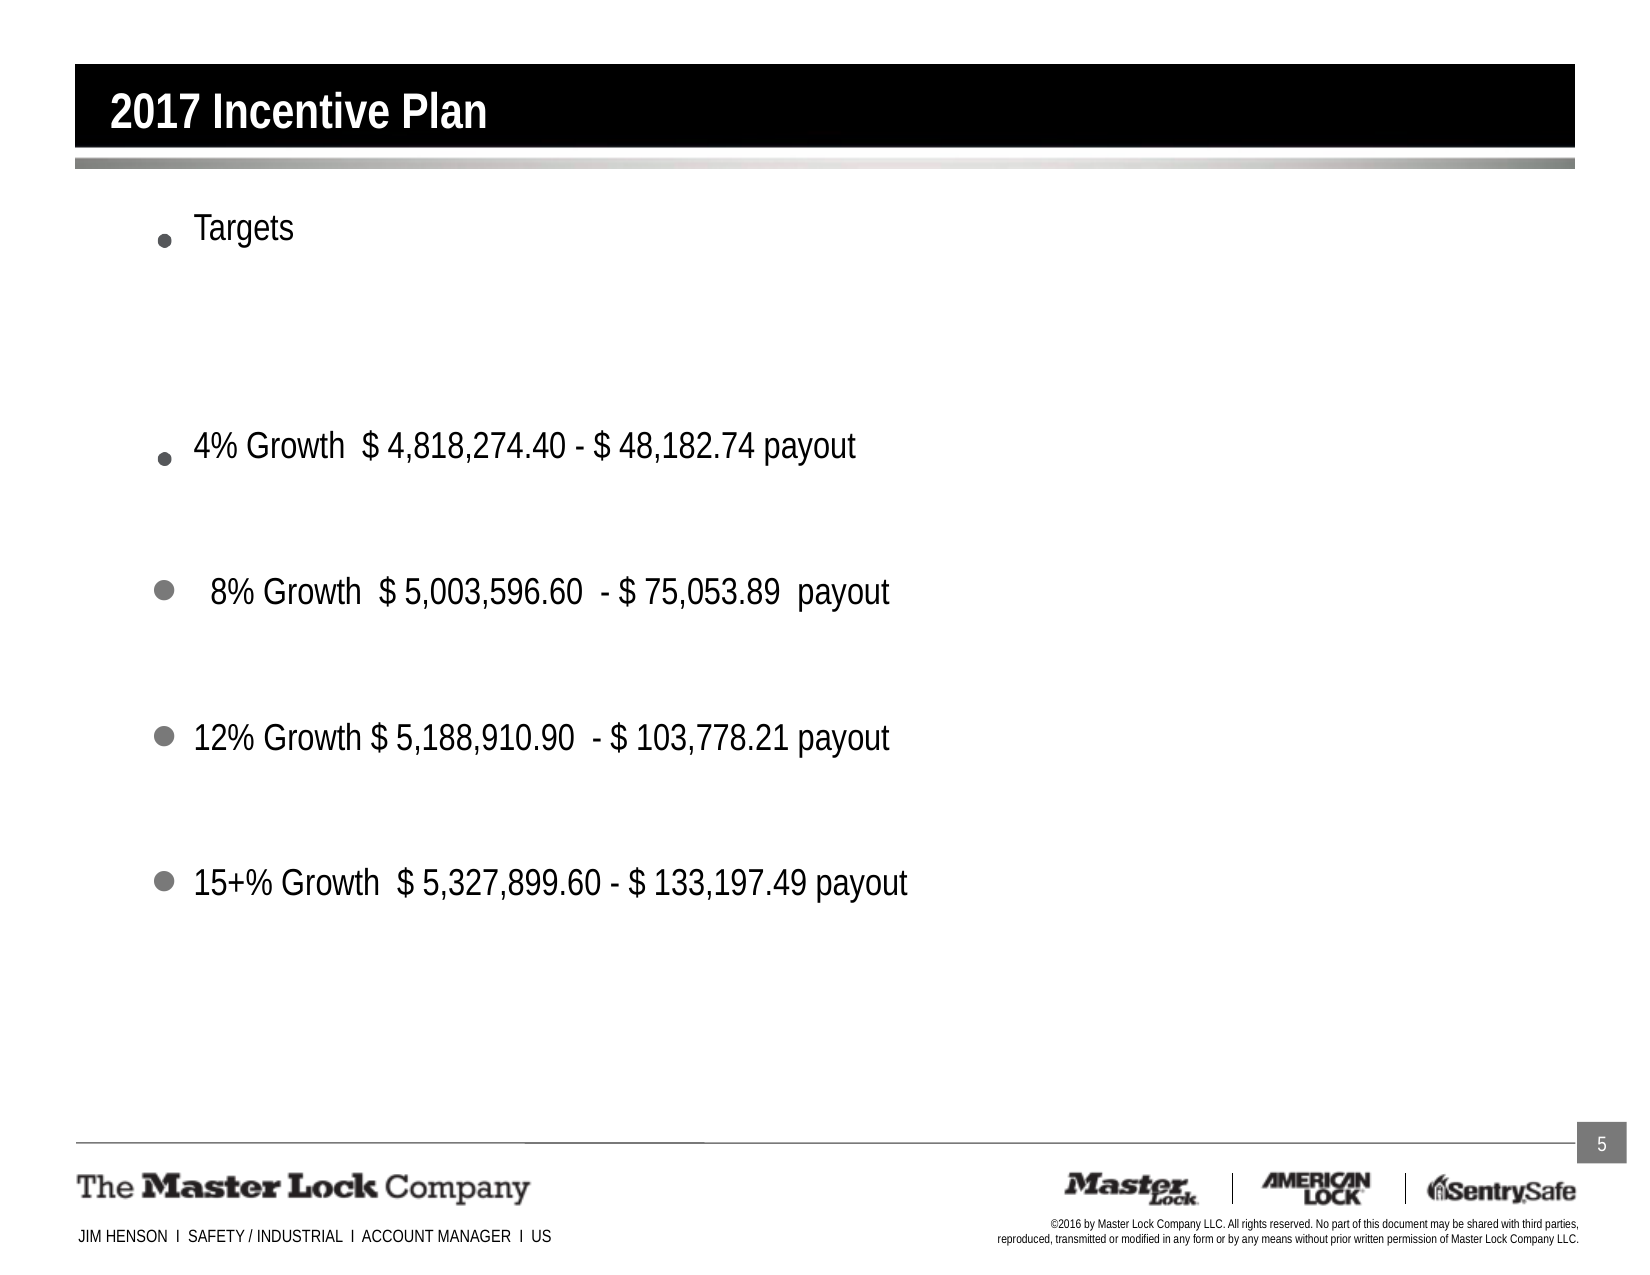

# 2017 Incentive Plan
Targets

4% Growth  $ 4,818,274.40 - $ 48,182.74 payout

  8% Growth  $ 5,003,596.60  - $ 75,053.89  payout

12% Growth $ 5,188,910.90  - $ 103,778.21 payout

15+% Growth  $ 5,327,899.60 - $ 133,197.49 payout